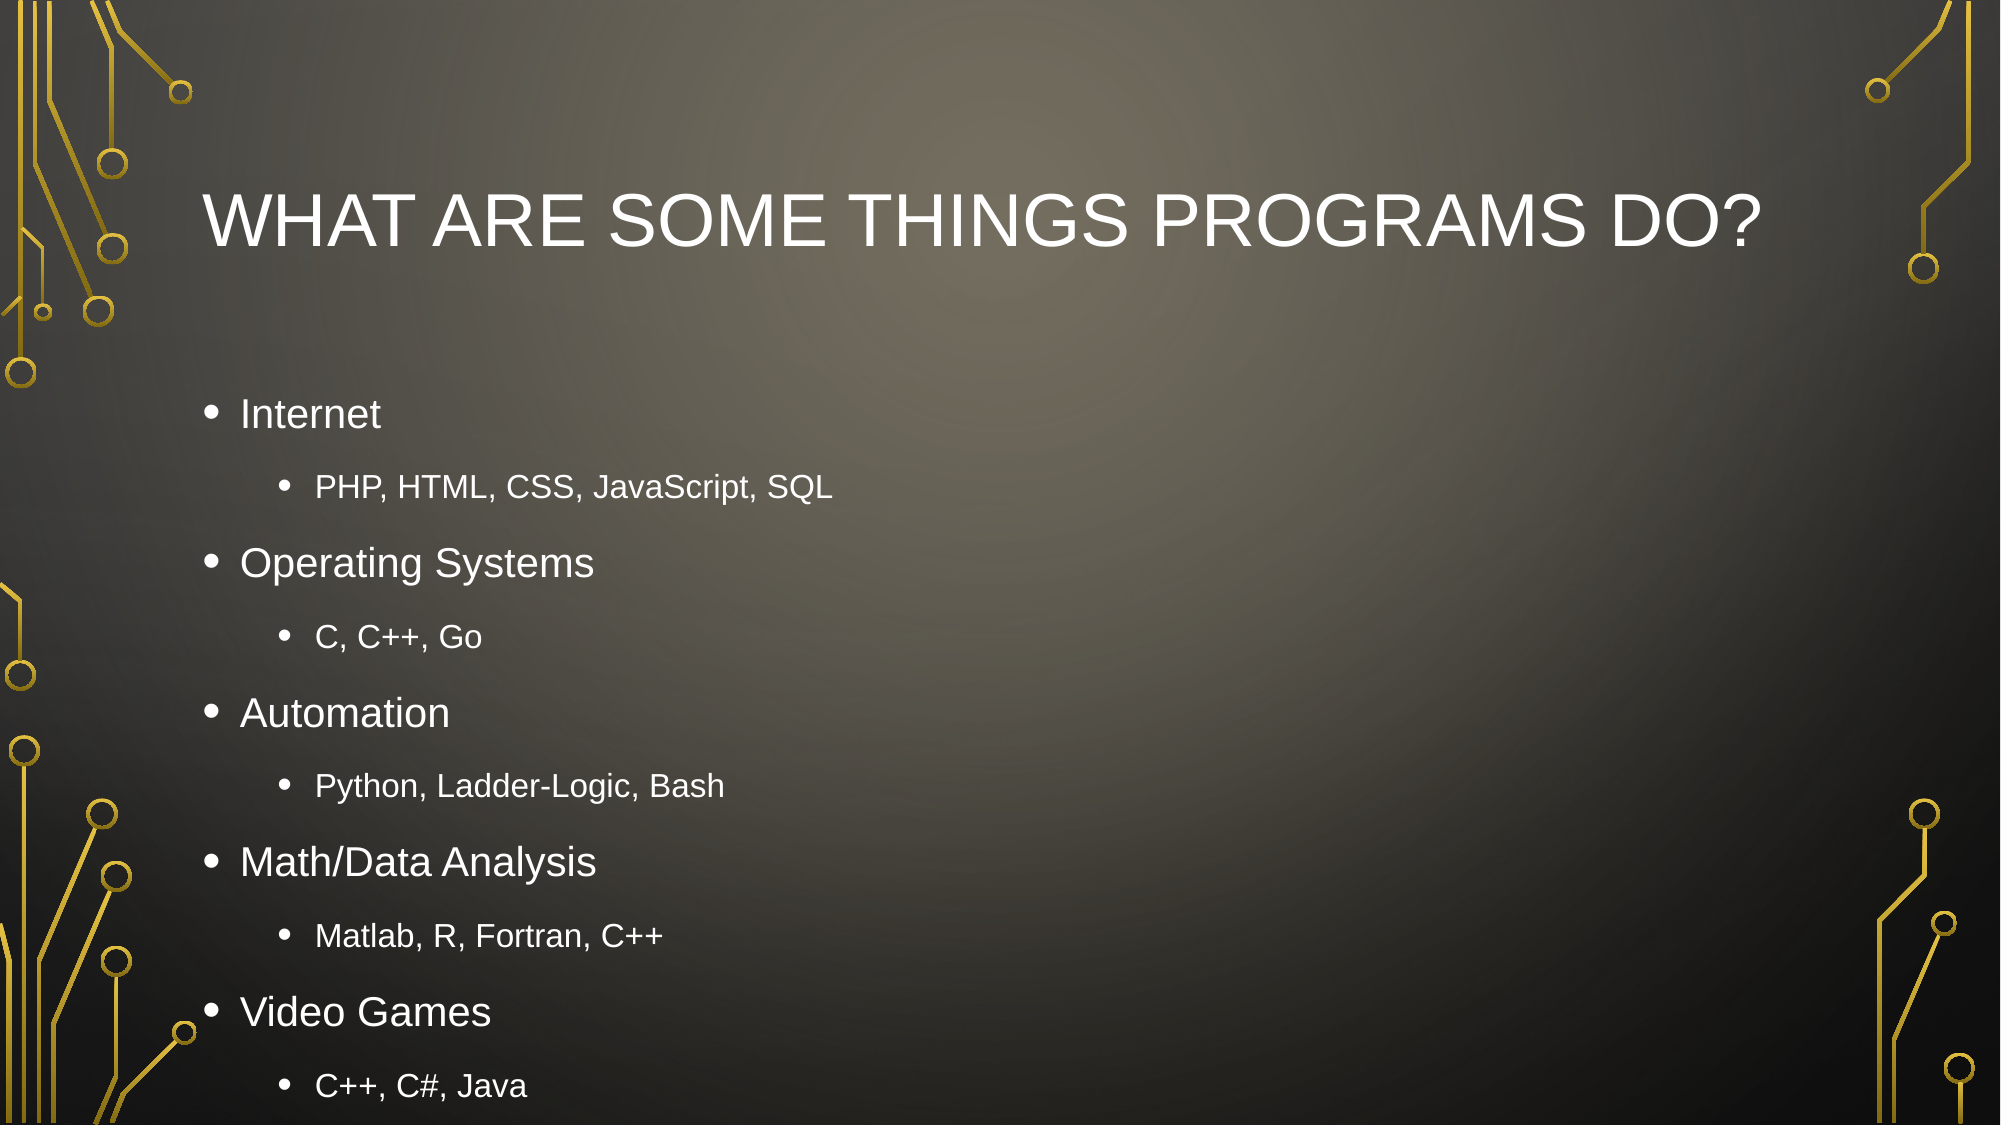

# What Are Some Things Programs Do?
Internet
PHP, HTML, CSS, JavaScript, SQL
Operating Systems
C, C++, Go
Automation
Python, Ladder-Logic, Bash
Math/Data Analysis
Matlab, R, Fortran, C++
Video Games
C++, C#, Java